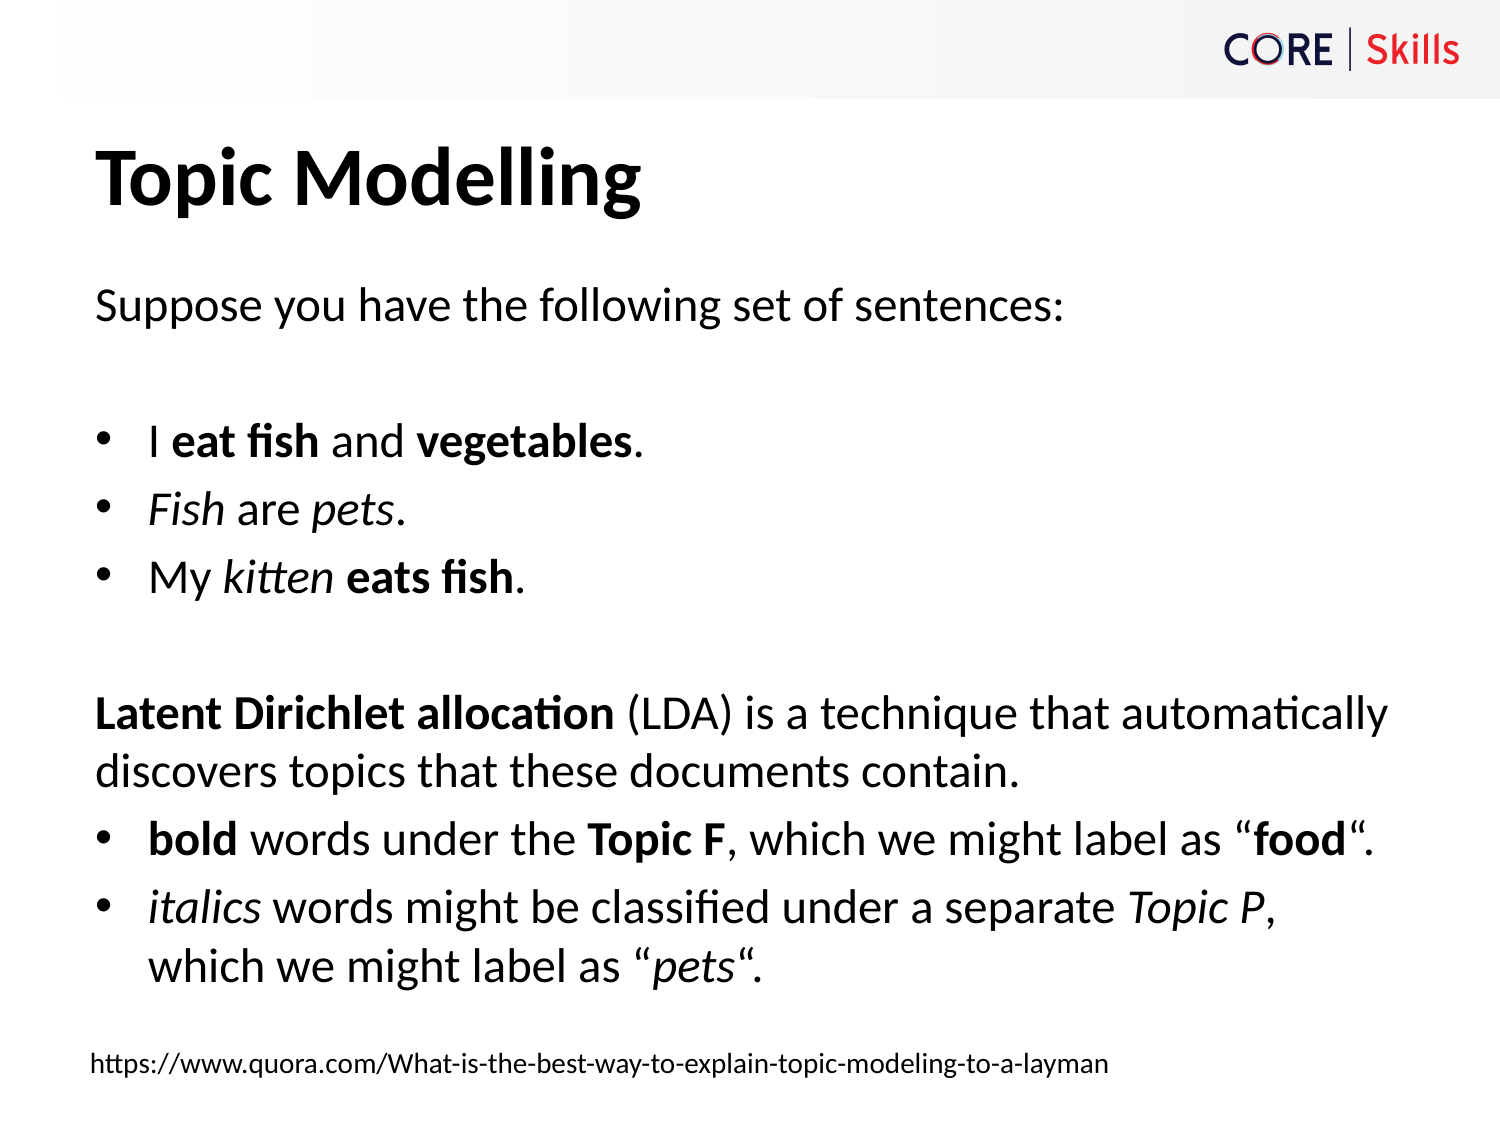

# Topic Modelling
Suppose you have the following set of sentences:

I eat fish and vegetables.
Fish are pets.
My kitten eats fish.

Latent Dirichlet allocation (LDA) is a technique that automatically discovers topics that these documents contain.
bold words under the Topic F, which we might label as “food“.
italics words might be classified under a separate Topic P, which we might label as “pets“.

https://www.quora.com/What-is-the-best-way-to-explain-topic-modeling-to-a-layman